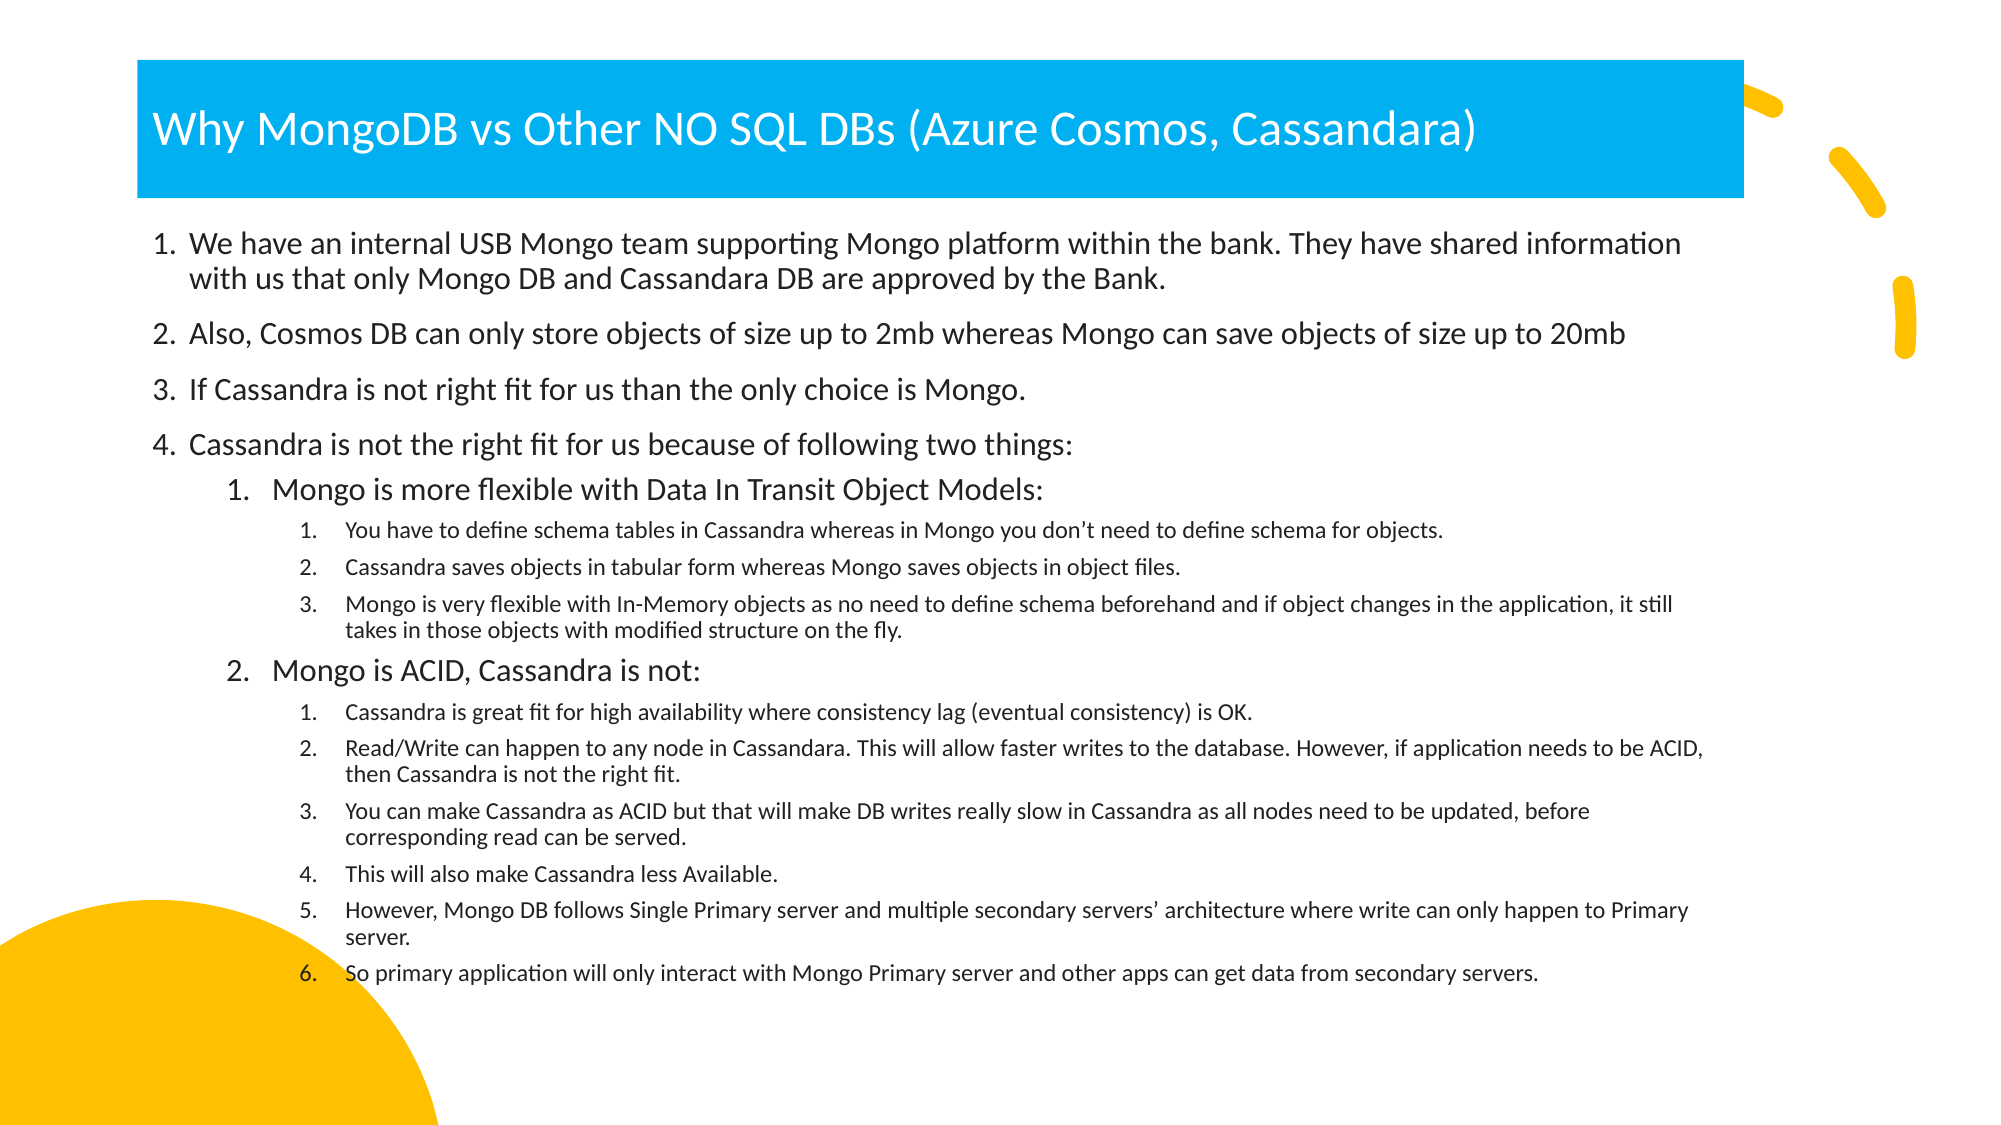

# Why MongoDB vs Other NO SQL DBs (Azure Cosmos, Cassandara)

We have an internal USB Mongo team supporting Mongo platform within the bank. They have shared information with us that only Mongo DB and Cassandara DB are approved by the Bank.
Also, Cosmos DB can only store objects of size up to 2mb whereas Mongo can save objects of size up to 20mb
If Cassandra is not right fit for us than the only choice is Mongo.
Cassandra is not the right fit for us because of following two things:
Mongo is more flexible with Data In Transit Object Models:
You have to define schema tables in Cassandra whereas in Mongo you don’t need to define schema for objects.
Cassandra saves objects in tabular form whereas Mongo saves objects in object files.
Mongo is very flexible with In-Memory objects as no need to define schema beforehand and if object changes in the application, it still takes in those objects with modified structure on the fly.
Mongo is ACID, Cassandra is not:
Cassandra is great fit for high availability where consistency lag (eventual consistency) is OK.
Read/Write can happen to any node in Cassandara. This will allow faster writes to the database. However, if application needs to be ACID, then Cassandra is not the right fit.
You can make Cassandra as ACID but that will make DB writes really slow in Cassandra as all nodes need to be updated, before corresponding read can be served.
This will also make Cassandra less Available.
However, Mongo DB follows Single Primary server and multiple secondary servers’ architecture where write can only happen to Primary server.
So primary application will only interact with Mongo Primary server and other apps can get data from secondary servers.